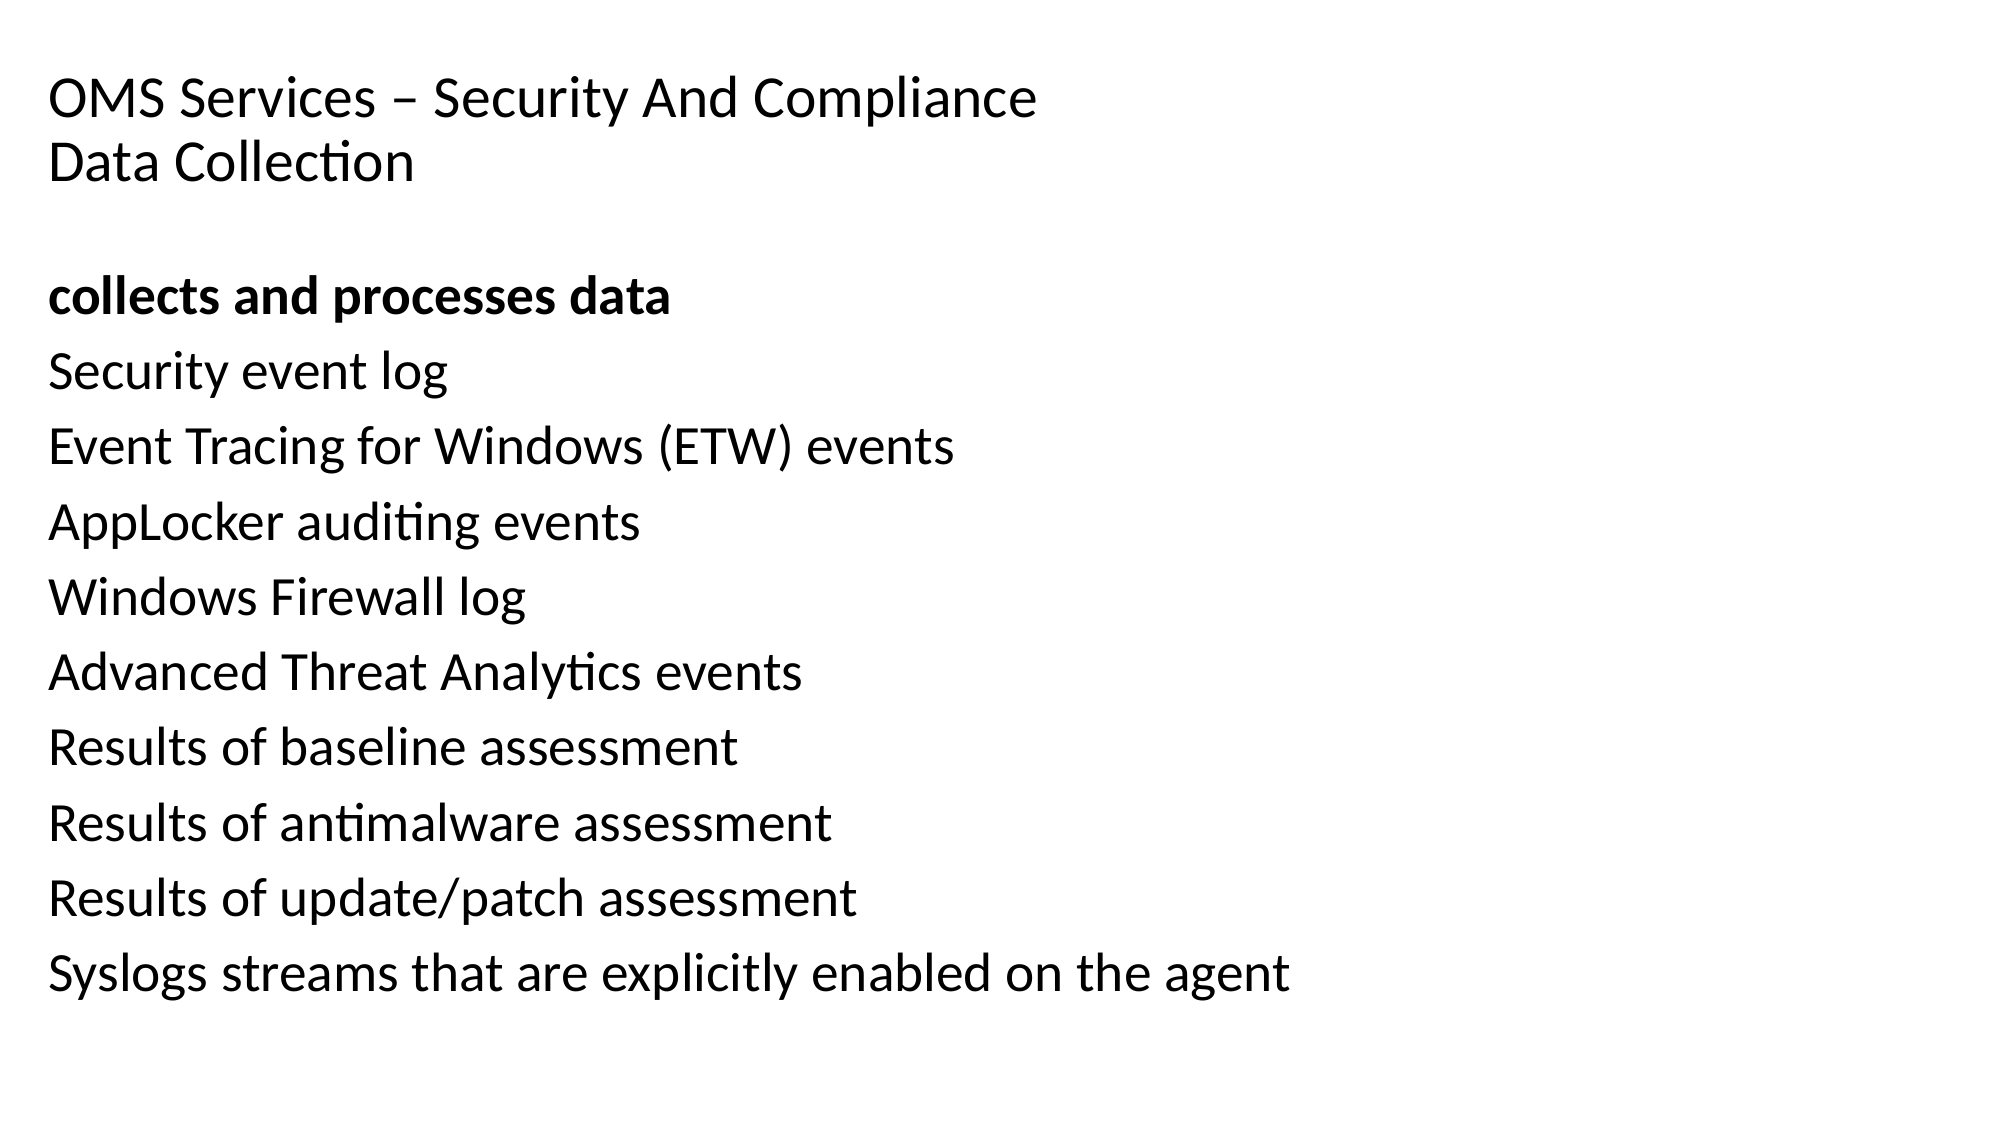

# OMS Services – Security And Compliance Data Collection
collects and processes data
Security event log
Event Tracing for Windows (ETW) events
AppLocker auditing events
Windows Firewall log
Advanced Threat Analytics events
Results of baseline assessment
Results of antimalware assessment
Results of update/patch assessment
Syslogs streams that are explicitly enabled on the agent